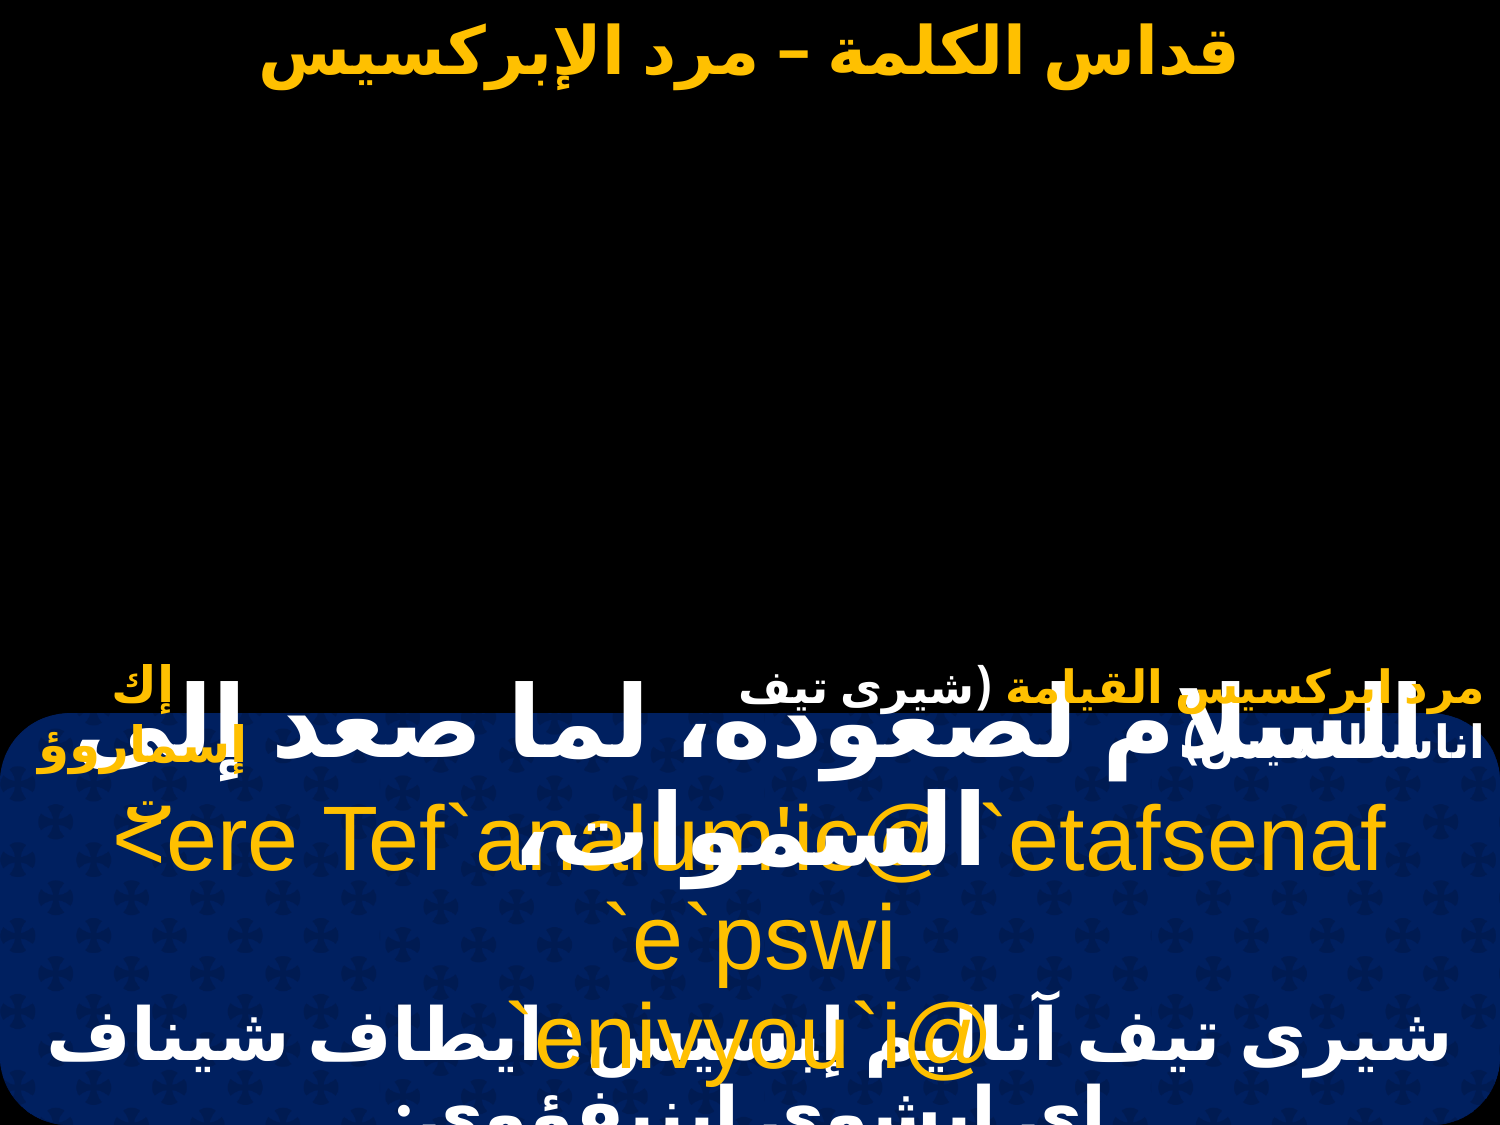

# مرد ابركسيس الصعود
إك إسماروؤت
مرد ابركسيس القيامة (شيرى تيف اناسطاسيس)
السلام لصعوده، لما صعد إلى السموات،
<ere Tef`analum'ic@ `etafsenaf `e`pswi
 `enivyou`i@
شيرى تيف آناليم إبسيس: ايطاف شيناف إى إبشوي إينيفؤوي: